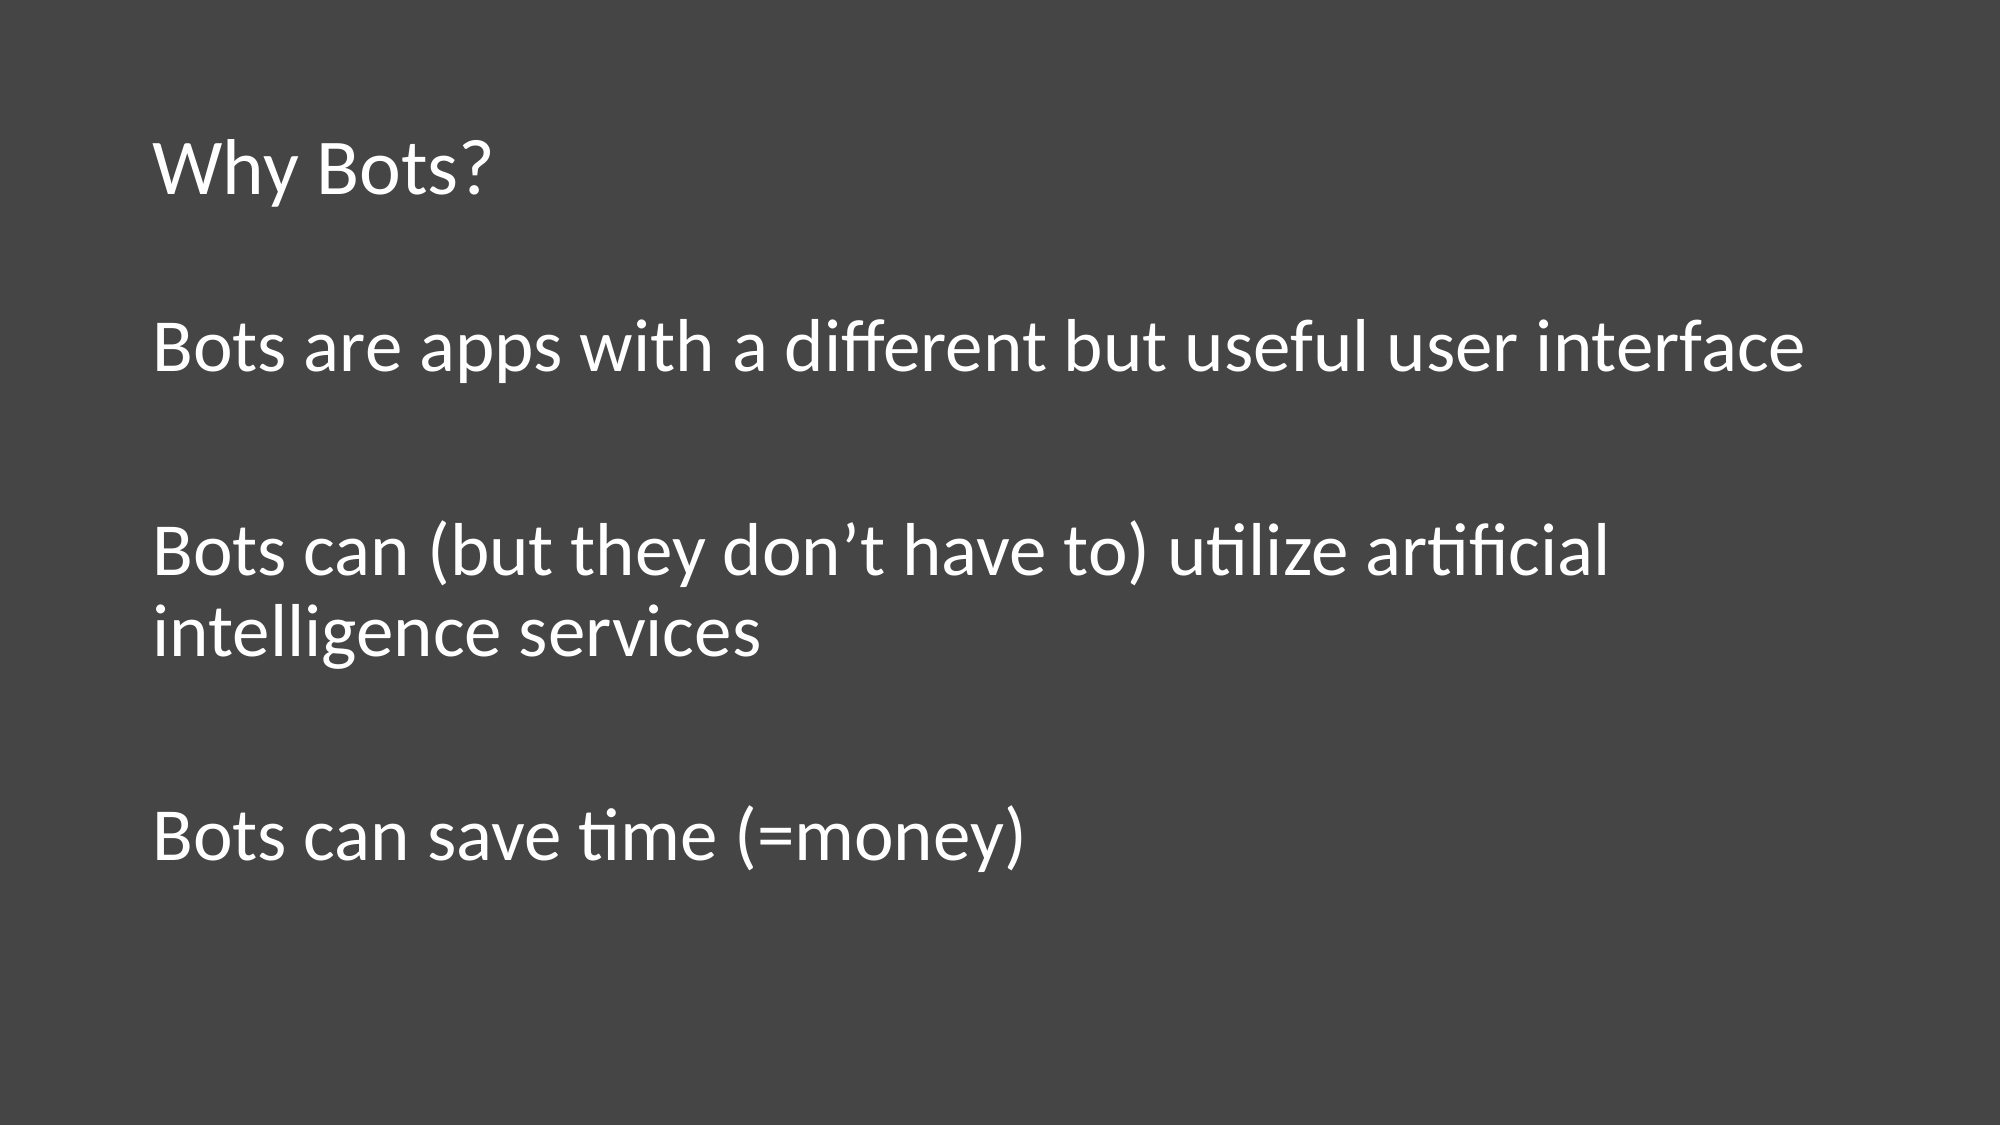

# Why Bots?
Bots are apps with a different but useful user interface

Bots can (but they don’t have to) utilize artificial intelligence services

Bots can save time (=money)